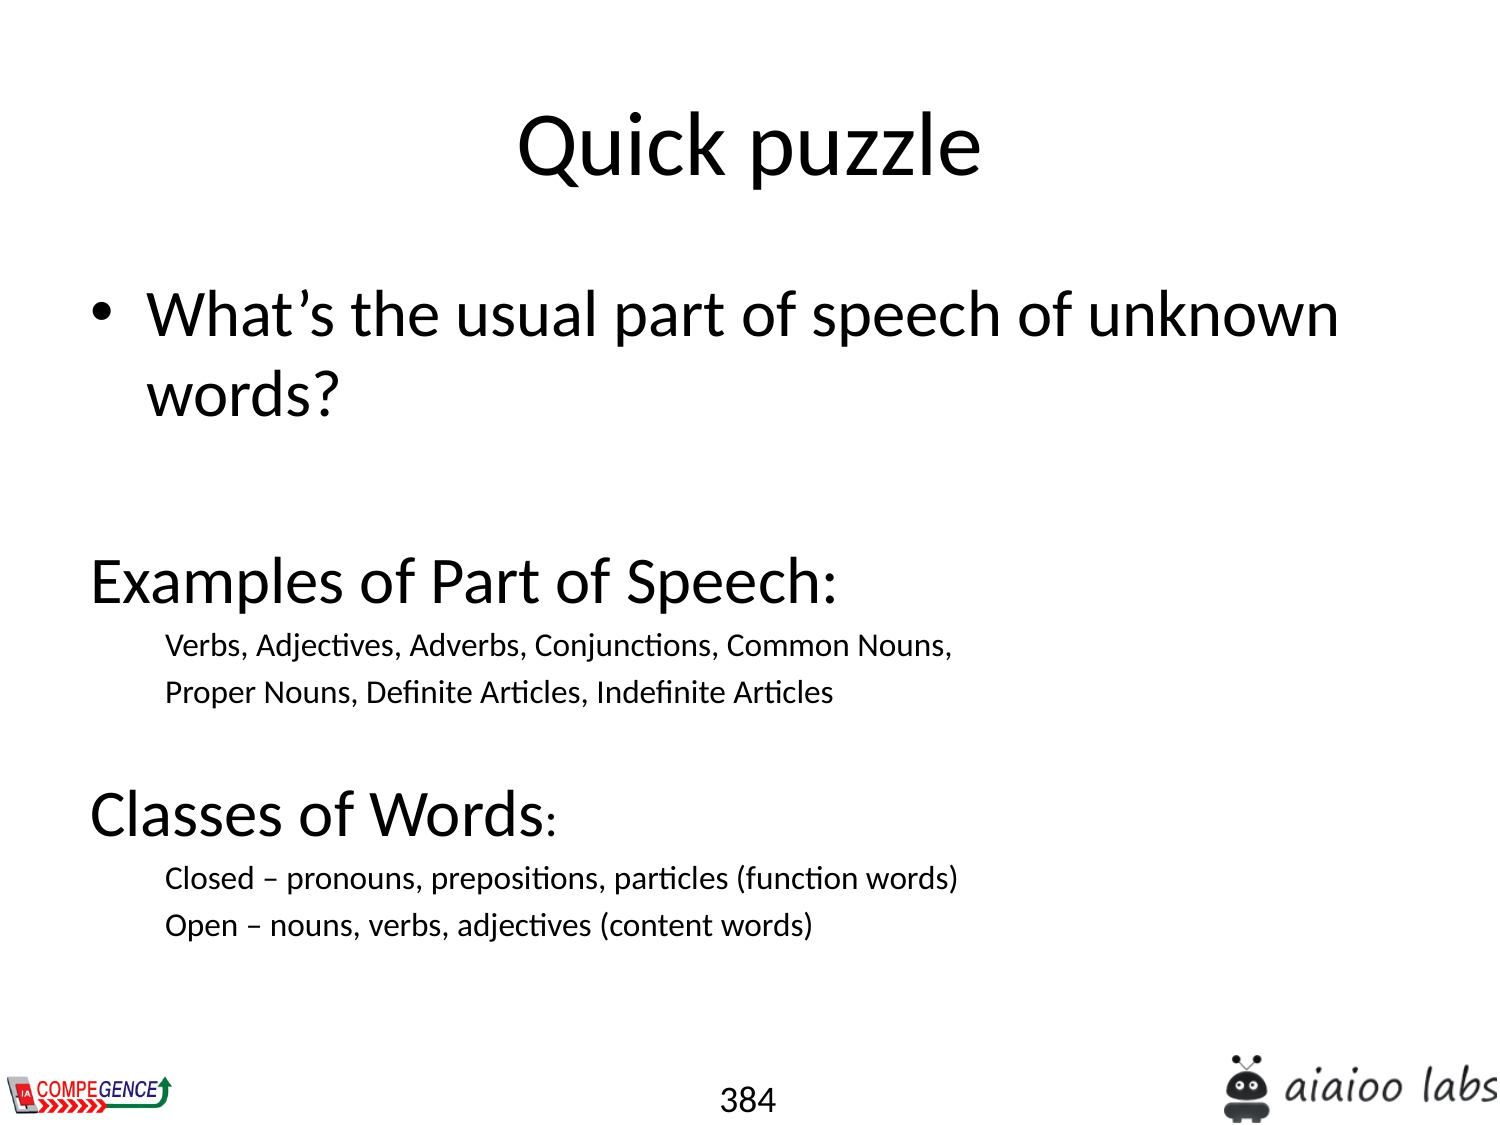

# Quick puzzle
What’s the usual part of speech of unknown words?

Examples of Part of Speech:
Verbs, Adjectives, Adverbs, Conjunctions, Common Nouns,
Proper Nouns, Definite Articles, Indefinite Articles

Classes of Words:
Closed – pronouns, prepositions, particles (function words)
Open – nouns, verbs, adjectives (content words)